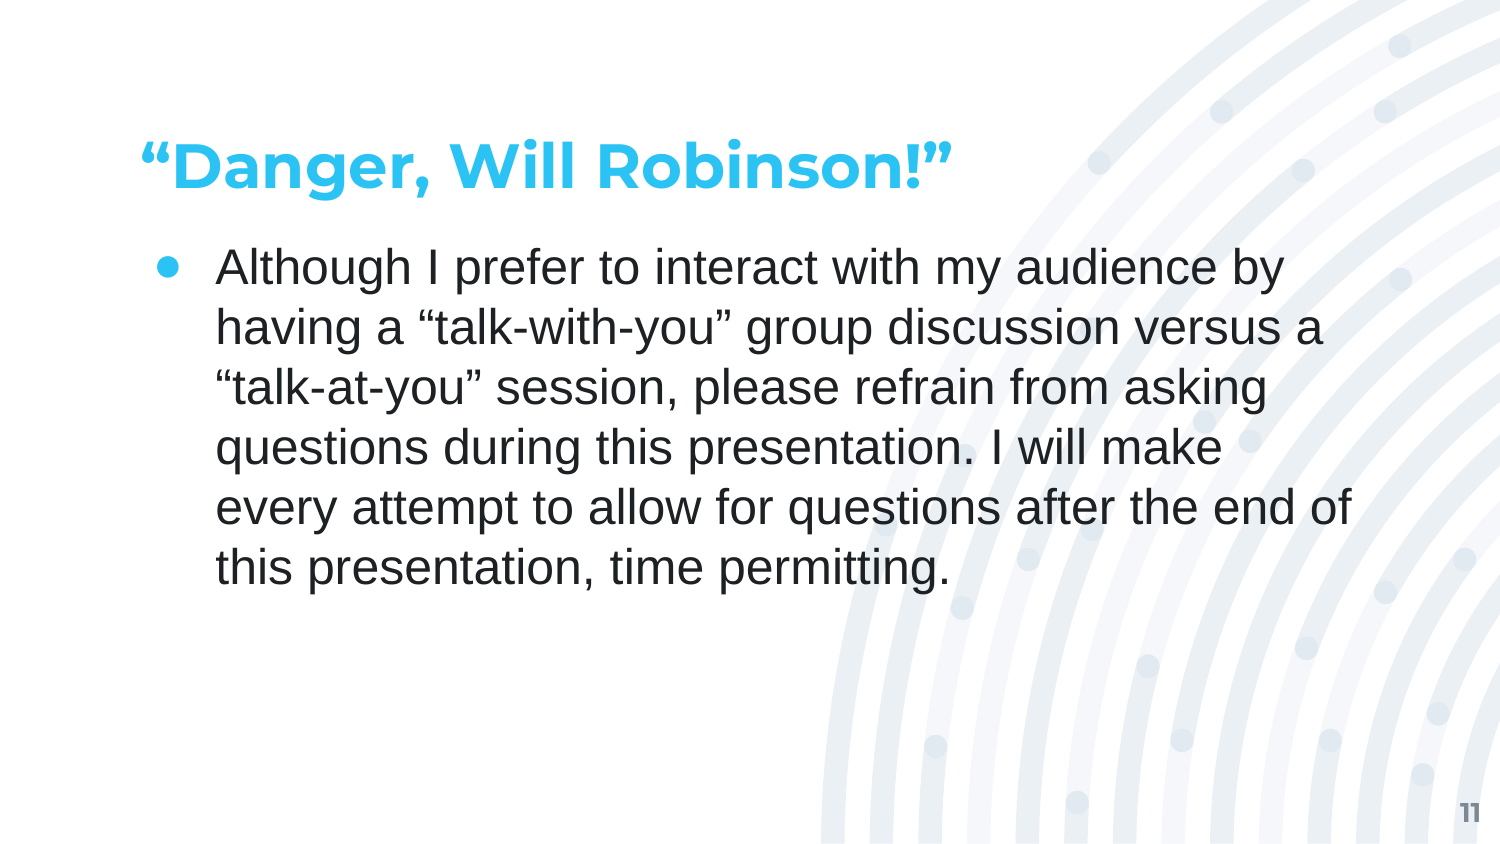

# “Danger, Will Robinson!”
Although I prefer to interact with my audience by having a “talk-with-you” group discussion versus a “talk-at-you” session, please refrain from asking questions during this presentation. I will make every attempt to allow for questions after the end of this presentation, time permitting.

11